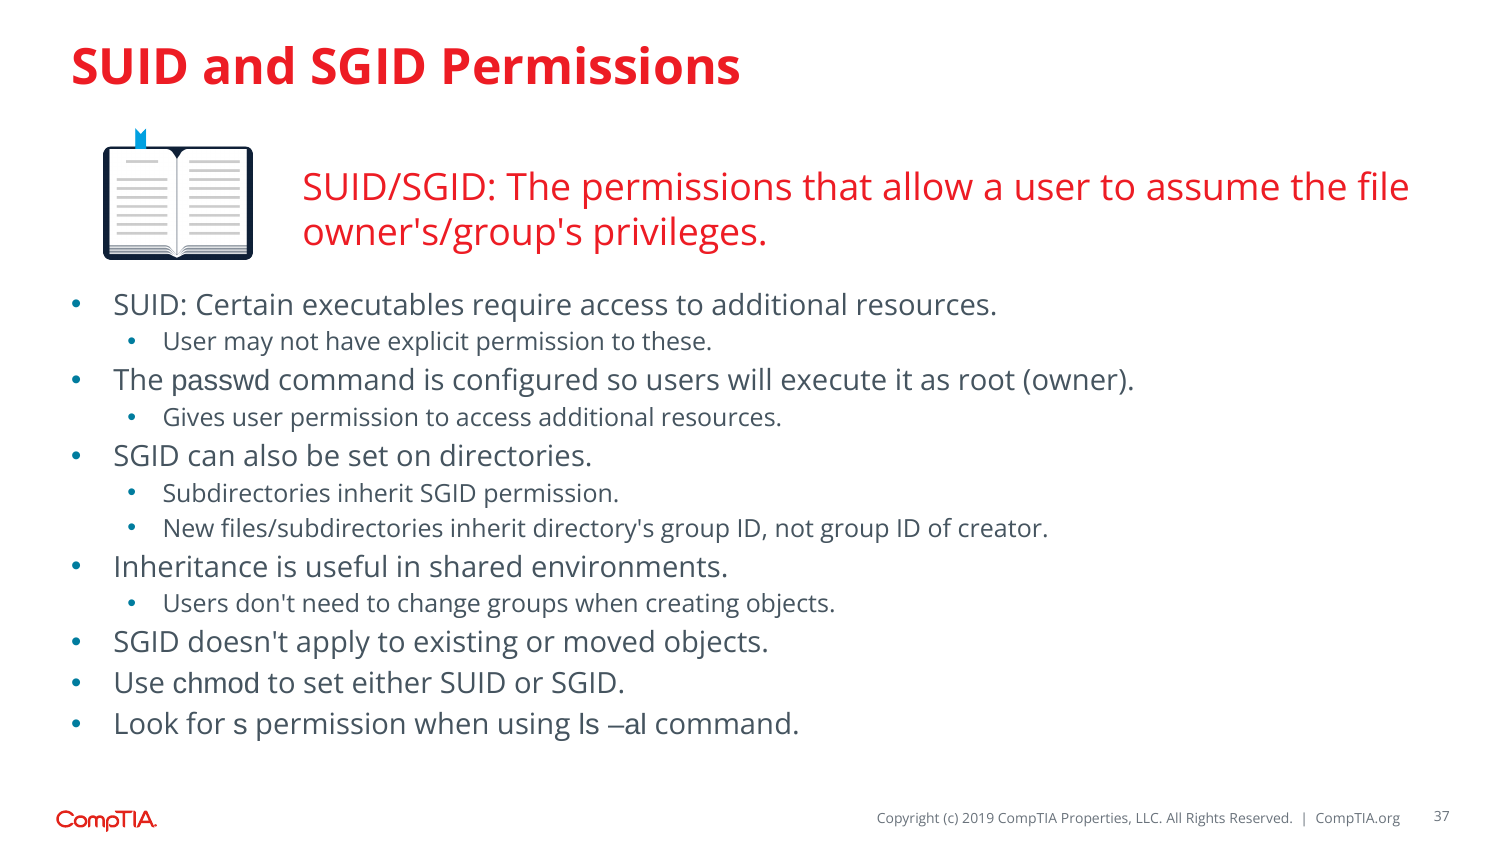

# SUID and SGID Permissions
SUID/SGID: The permissions that allow a user to assume the file owner's/group's privileges.
SUID: Certain executables require access to additional resources.
User may not have explicit permission to these.
The passwd command is configured so users will execute it as root (owner).
Gives user permission to access additional resources.
SGID can also be set on directories.
Subdirectories inherit SGID permission.
New files/subdirectories inherit directory's group ID, not group ID of creator.
Inheritance is useful in shared environments.
Users don't need to change groups when creating objects.
SGID doesn't apply to existing or moved objects.
Use chmod to set either SUID or SGID.
Look for s permission when using ls –al command.
37